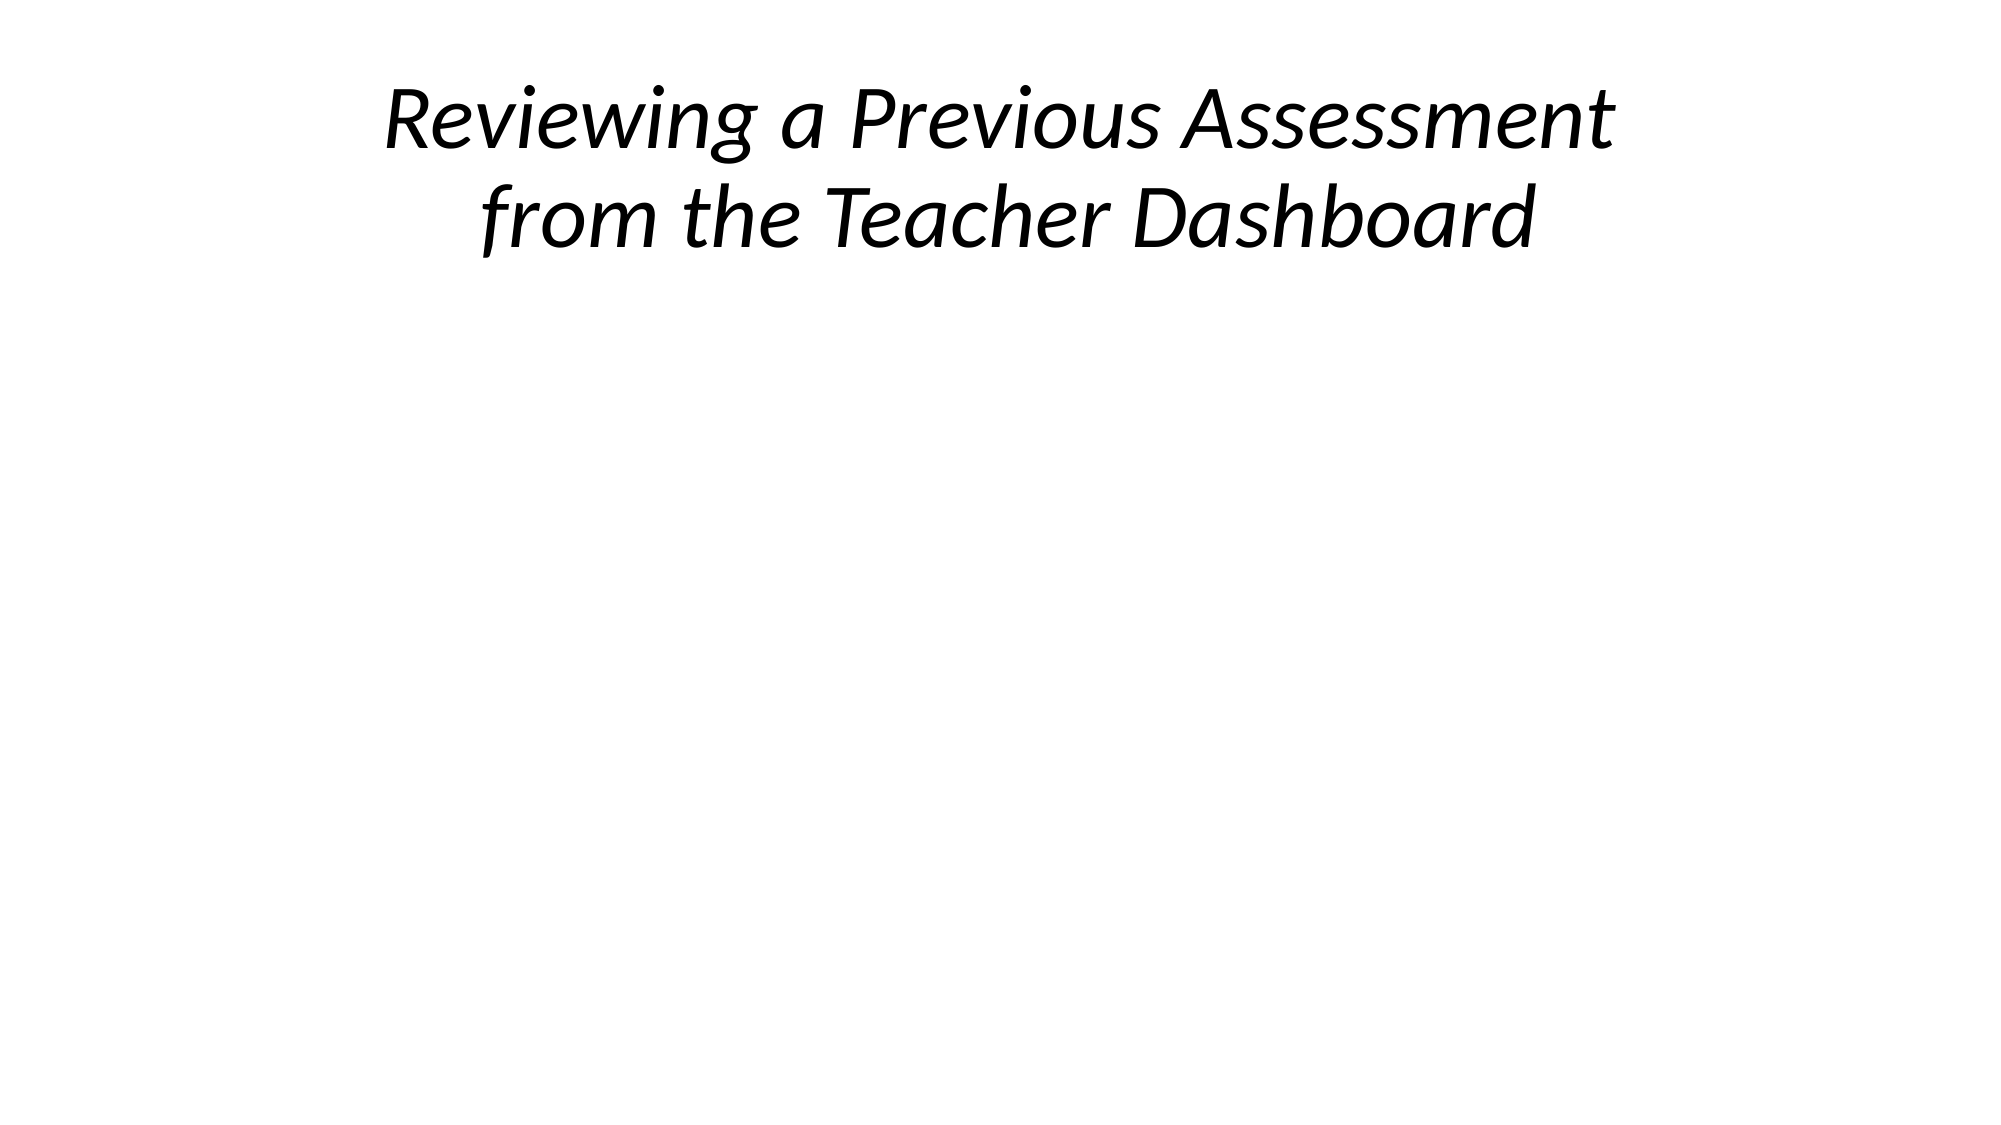

# Reviewing a Previous Assessment from the Teacher Dashboard